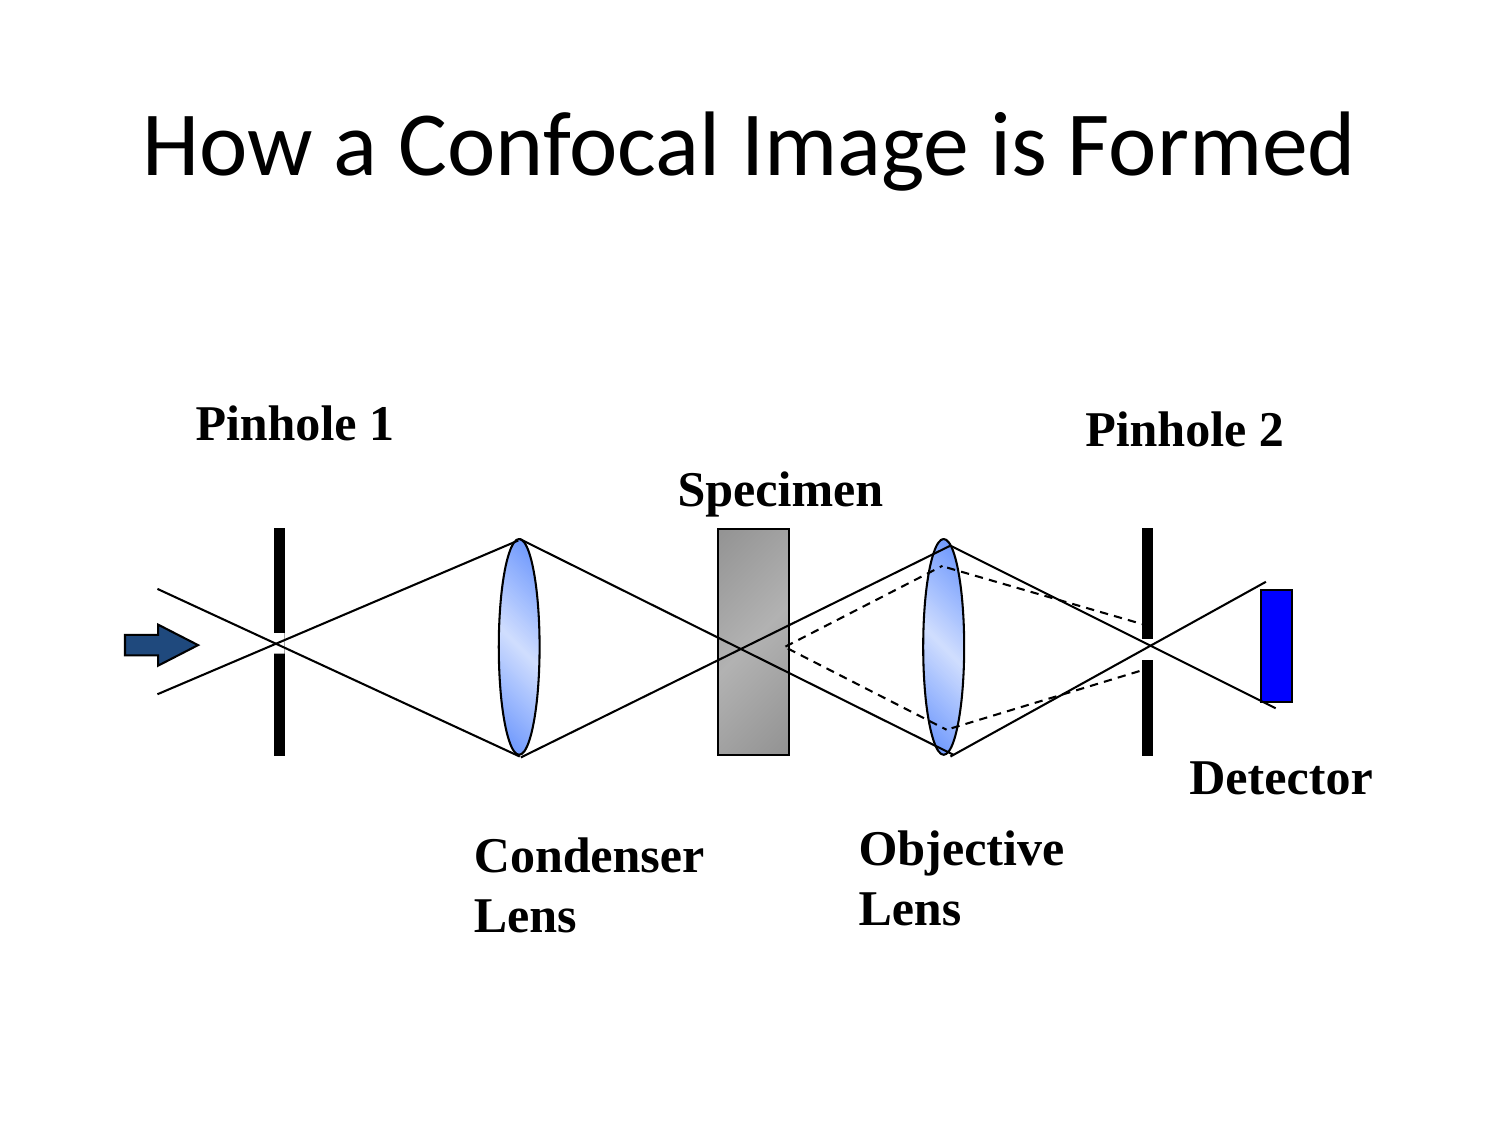

# How a Confocal Image is Formed
Pinhole 1
Pinhole 2
Specimen

Detector
Objective
Lens
Condenser
Lens